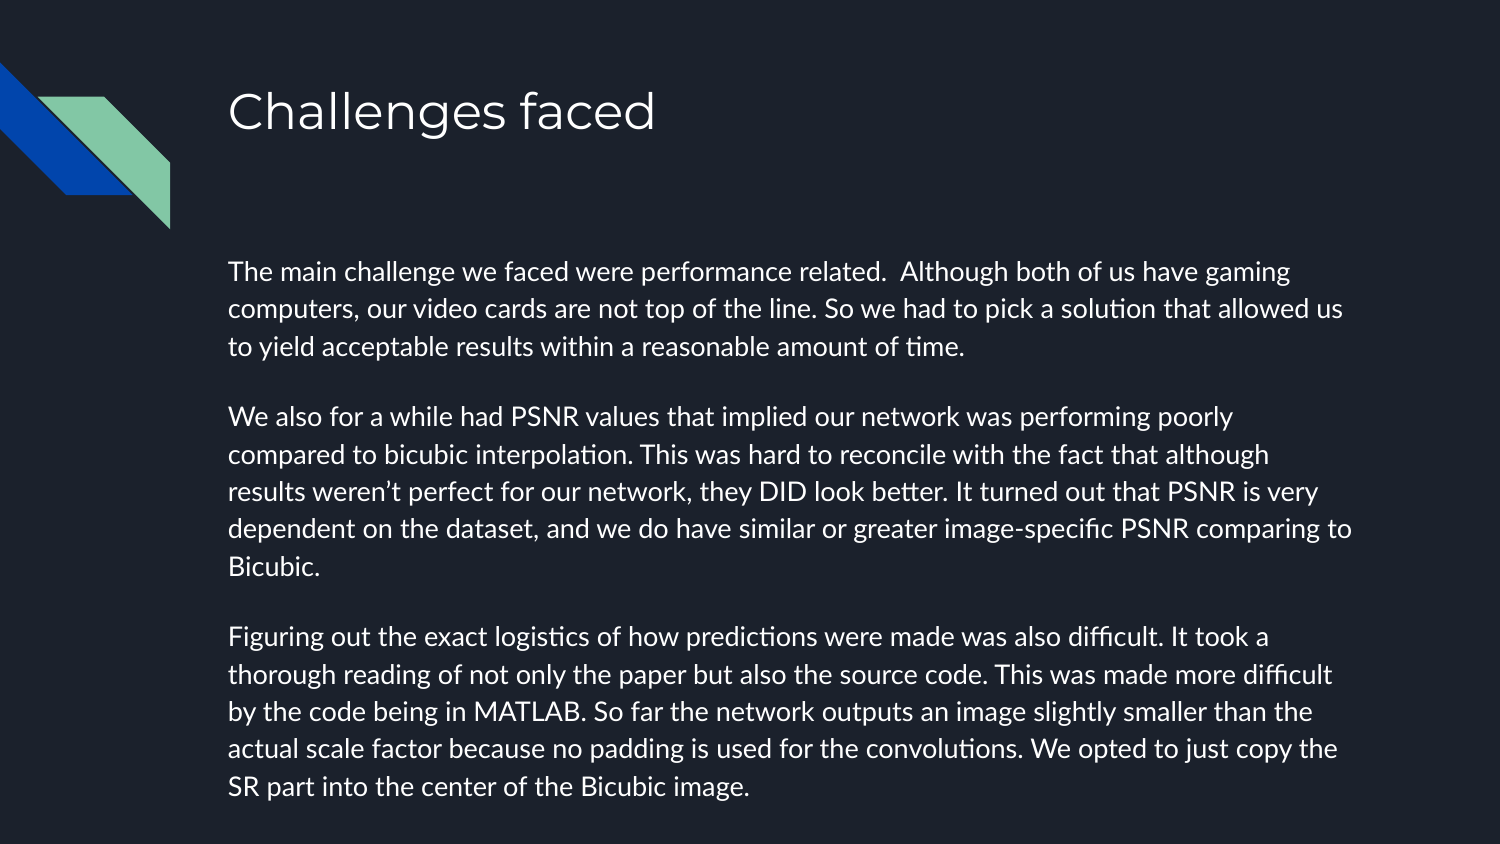

# Challenges faced
The main challenge we faced were performance related.  Although both of us have gaming computers, our video cards are not top of the line. So we had to pick a solution that allowed us to yield acceptable results within a reasonable amount of time.
We also for a while had PSNR values that implied our network was performing poorly compared to bicubic interpolation. This was hard to reconcile with the fact that although results weren’t perfect for our network, they DID look better. It turned out that PSNR is very dependent on the dataset, and we do have similar or greater image-specific PSNR comparing to Bicubic.
Figuring out the exact logistics of how predictions were made was also difficult. It took a thorough reading of not only the paper but also the source code. This was made more difficult by the code being in MATLAB. So far the network outputs an image slightly smaller than the actual scale factor because no padding is used for the convolutions. We opted to just copy the SR part into the center of the Bicubic image.